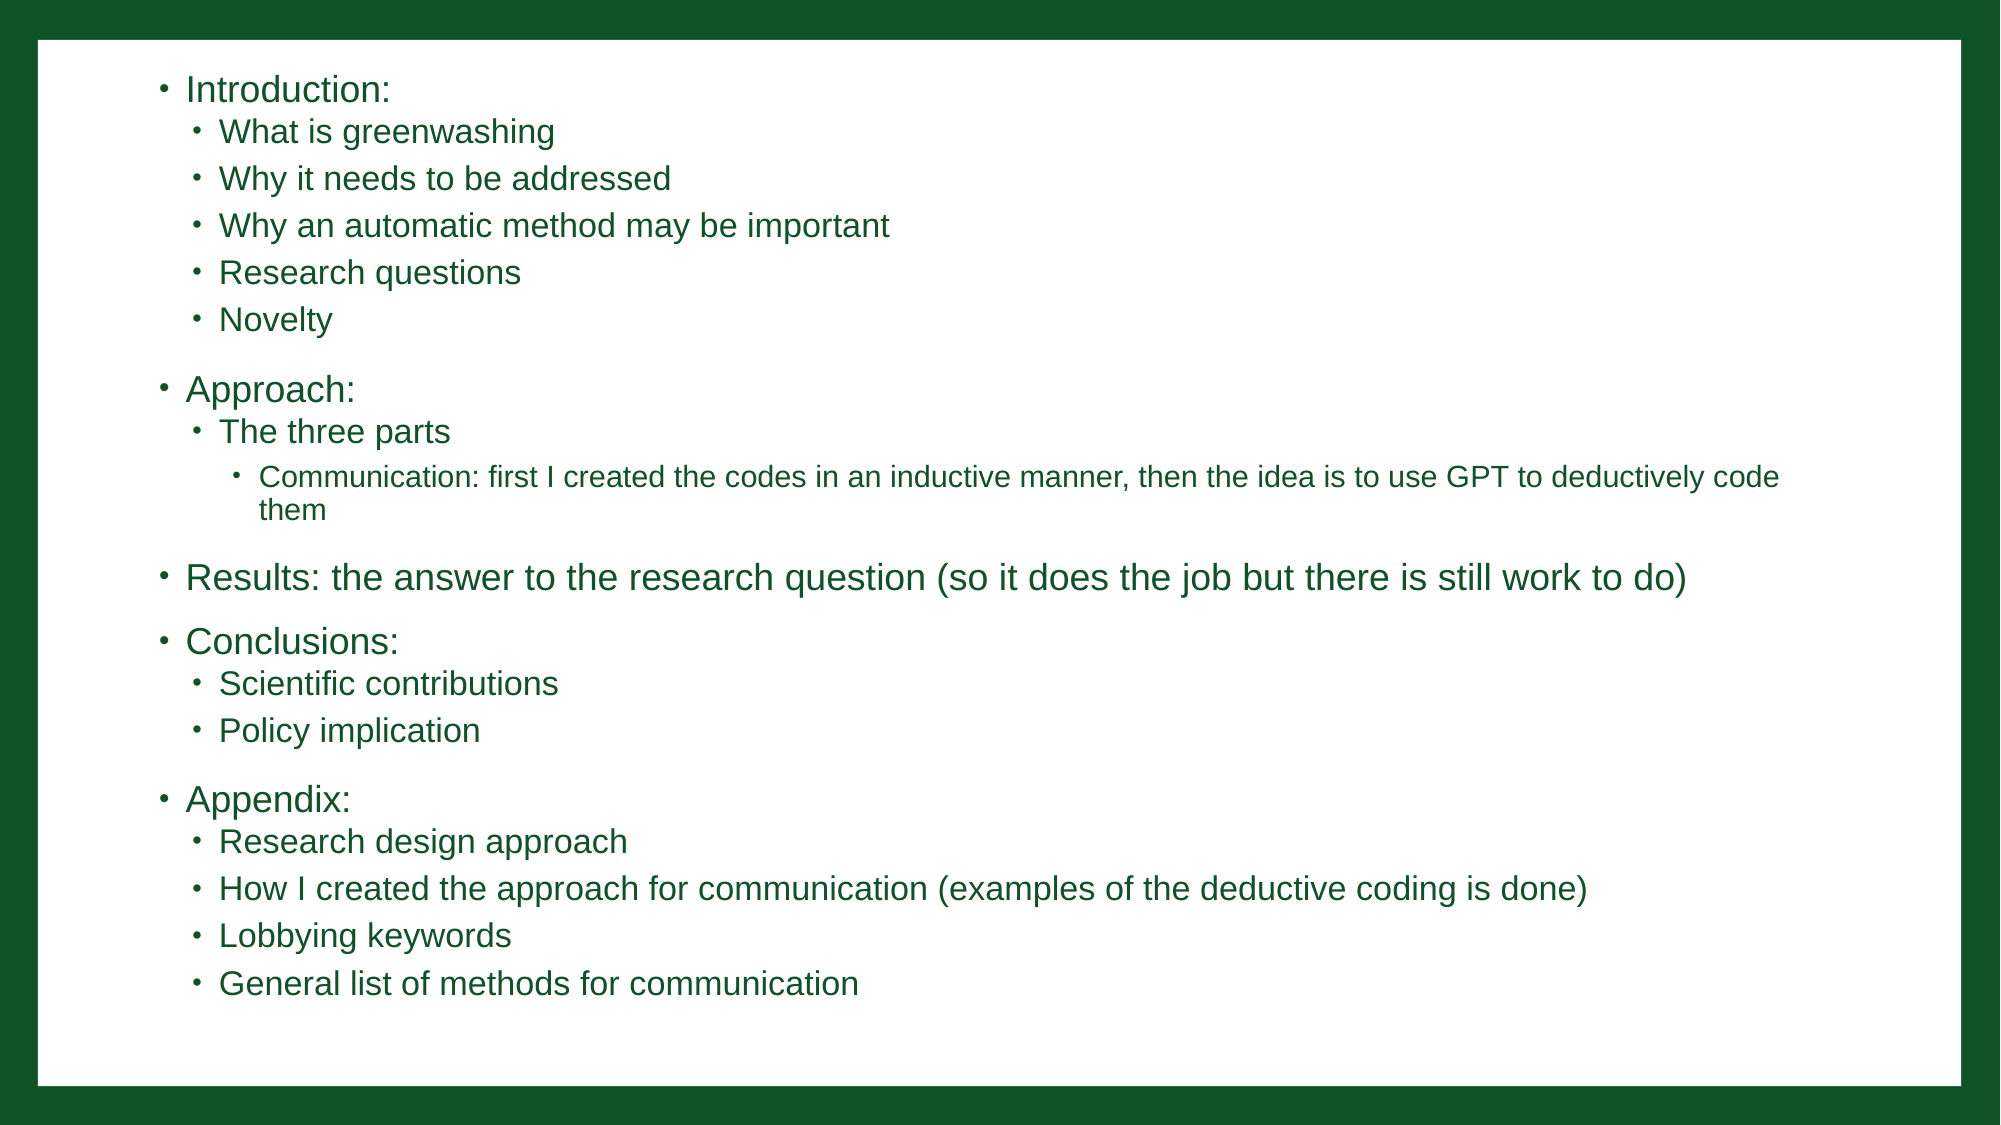

Introduction:
What is greenwashing
Why it needs to be addressed
Why an automatic method may be important
Research questions
Novelty
Approach:
The three parts
Communication: first I created the codes in an inductive manner, then the idea is to use GPT to deductively code them
Results: the answer to the research question (so it does the job but there is still work to do)
Conclusions:
Scientific contributions
Policy implication
Appendix:
Research design approach
How I created the approach for communication (examples of the deductive coding is done)
Lobbying keywords
General list of methods for communication